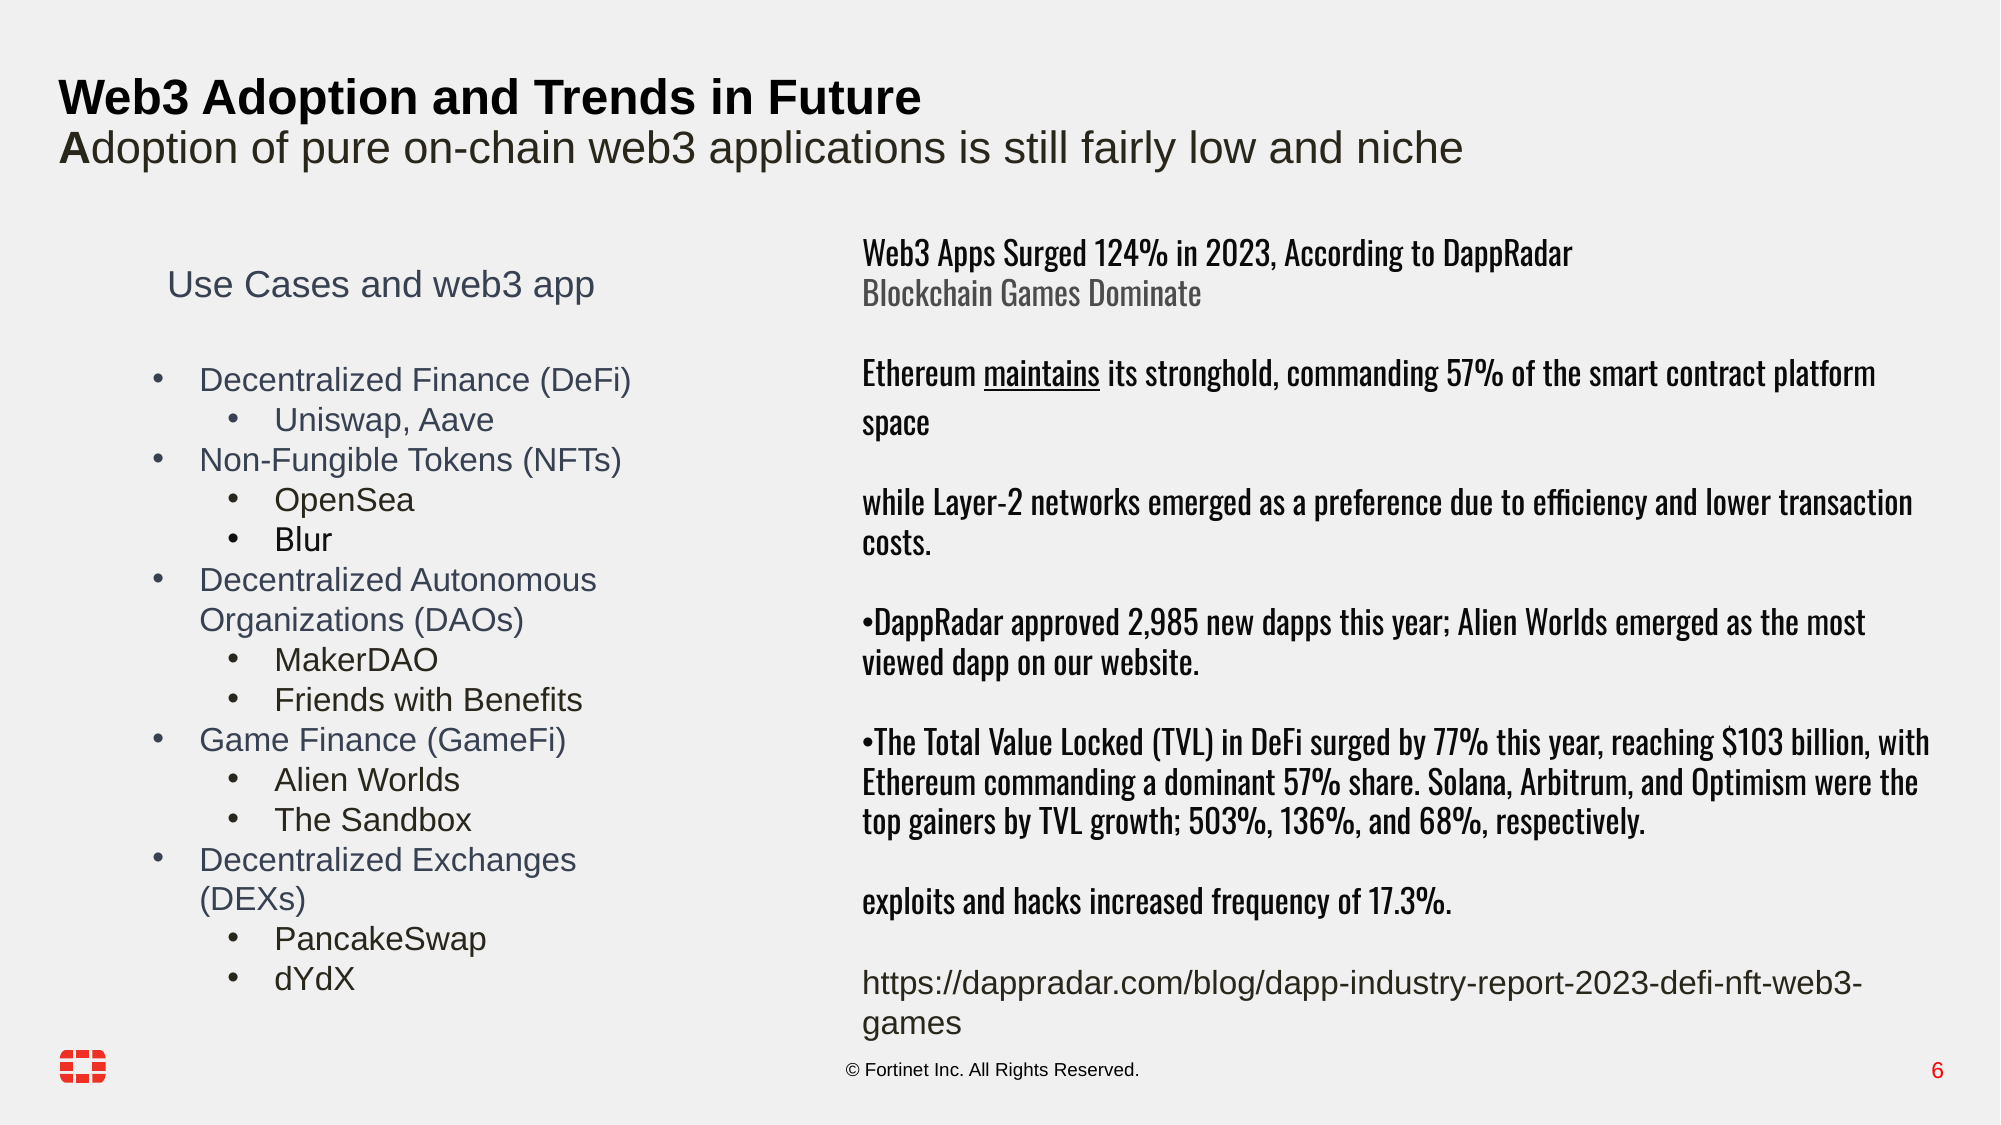

# Web3 Adoption and Trends in Future Adoption of pure on-chain web3 applications is still fairly low and niche
Web3 Apps Surged 124% in 2023, According to DappRadar
Blockchain Games Dominate

Ethereum maintains its stronghold, commanding 57% of the smart contract platform space

while Layer-2 networks emerged as a preference due to efficiency and lower transaction costs.

DappRadar approved 2,985 new dapps this year; Alien Worlds emerged as the most viewed dapp on our website.

The Total Value Locked (TVL) in DeFi surged by 77% this year, reaching $103 billion, with Ethereum commanding a dominant 57% share. Solana, Arbitrum, and Optimism were the top gainers by TVL growth; 503%, 136%, and 68%, respectively.

exploits and hacks increased frequency of 17.3%.

https://dappradar.com/blog/dapp-industry-report-2023-defi-nft-web3-games

Use Cases and web3 app
Decentralized Finance (DeFi)
Uniswap, Aave
Non-Fungible Tokens (NFTs)
OpenSea
Blur
Decentralized Autonomous Organizations (DAOs)
MakerDAO
Friends with Benefits
Game Finance (GameFi)
Alien Worlds
The Sandbox
Decentralized Exchanges (DEXs)
PancakeSwap
dYdX